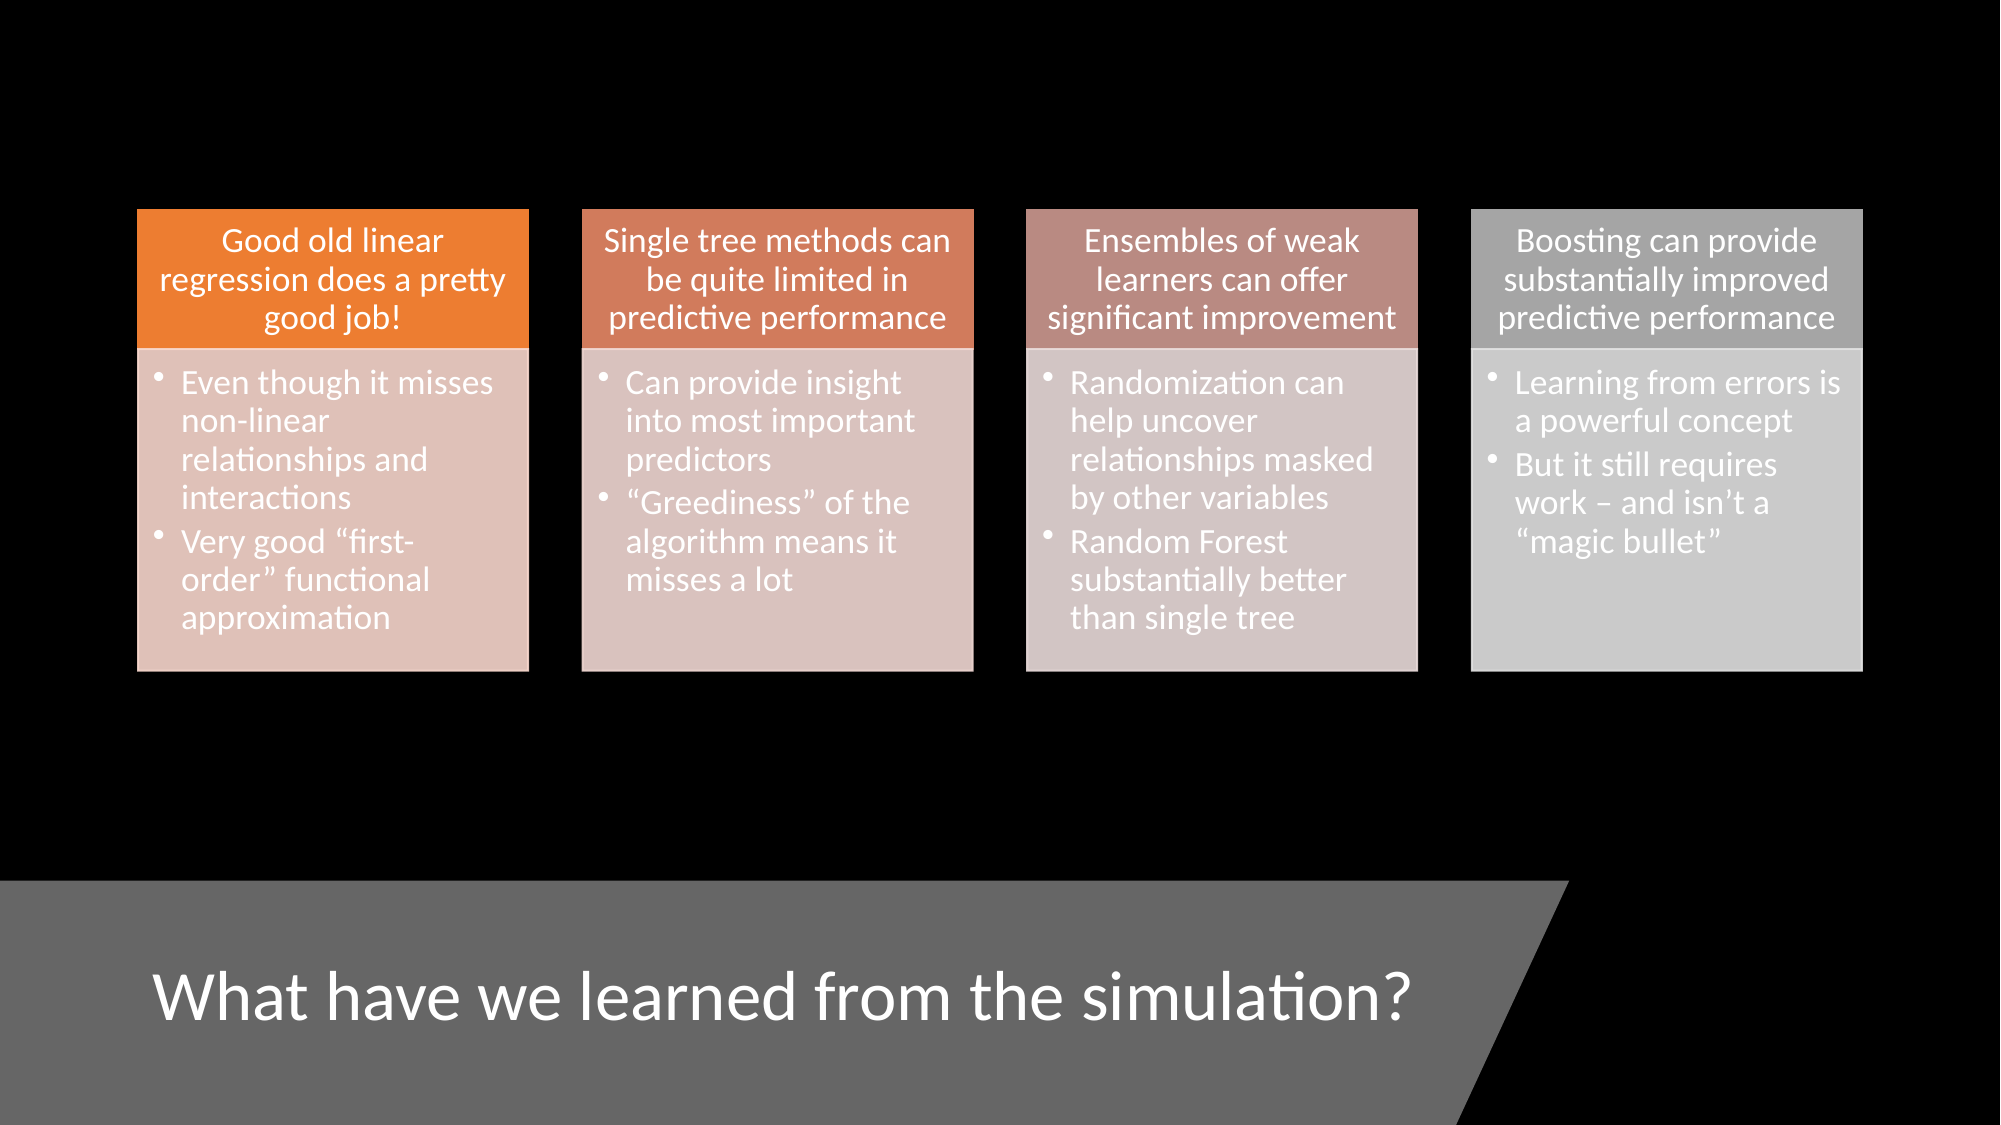

Good old linear regression does a pretty good job!
Even though it misses non-linear relationships and interactions
Very good “first-order” functional approximation
Single tree methods can be quite limited in predictive performance
Can provide insight into most important predictors
“Greediness” of the algorithm means it misses a lot
Ensembles of weak learners can offer significant improvement
Randomization can help uncover relationships masked by other variables
Random Forest substantially better than single tree
Boosting can provide substantially improved predictive performance
Learning from errors is a powerful concept
But it still requires work – and isn’t a “magic bullet”

# What have we learned from the simulation?